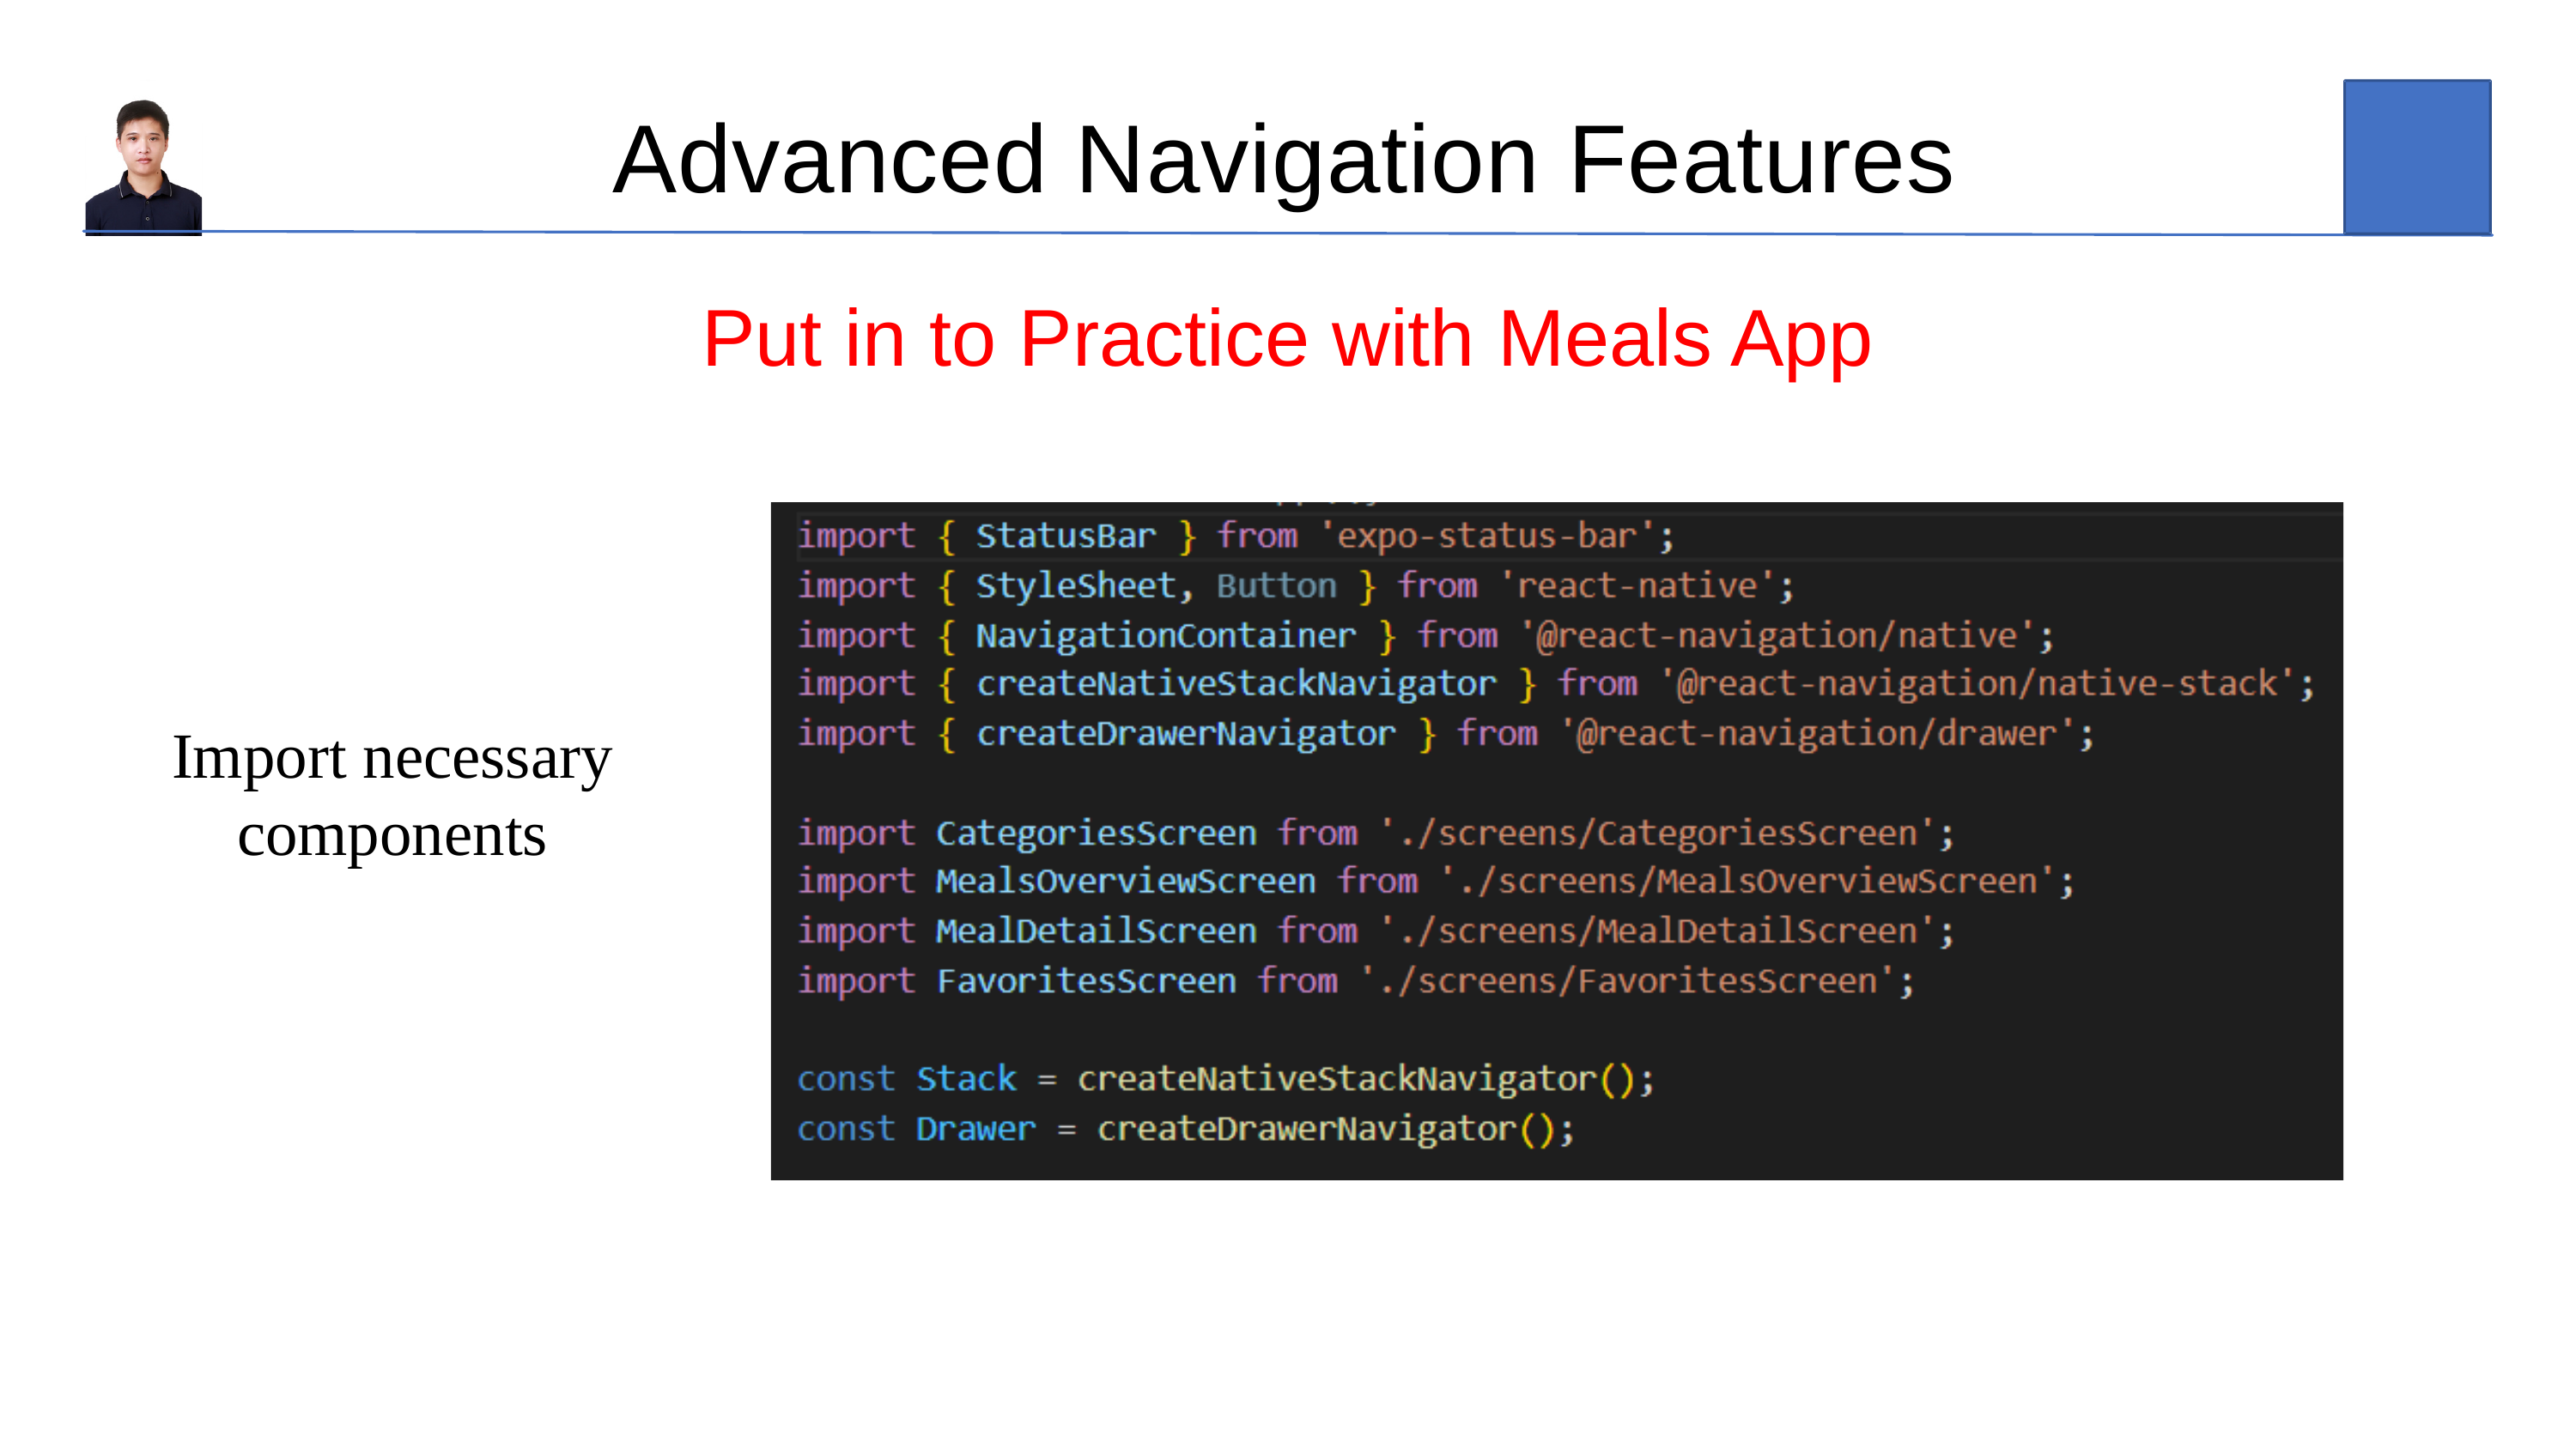

Advanced Navigation Features

Put in to Practice with Meals App

Import necessary components